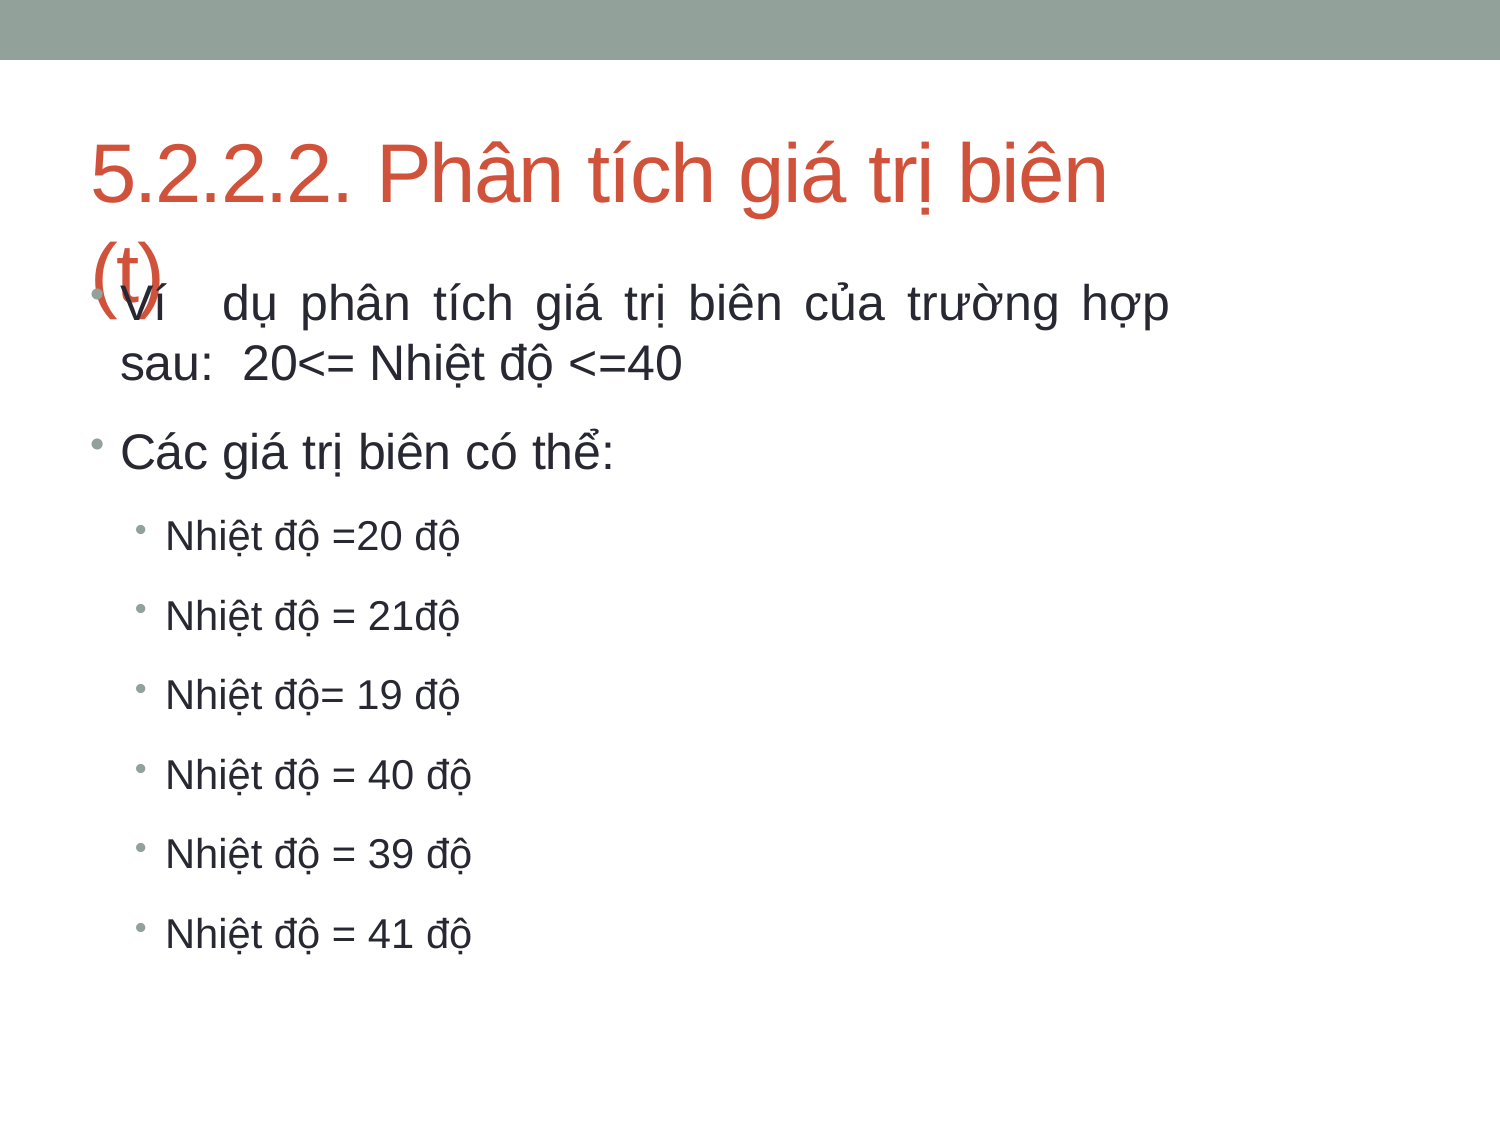

# 5.2.2.2. Phân tích giá trị biên (t)
Ví	dụ	phân	tích	giá	trị	biên	của	trường	hợp	sau:  20<= Nhiệt độ <=40
Các giá trị biên có thể:
Nhiệt độ =20 độ
Nhiệt độ = 21độ
Nhiệt độ= 19 độ
Nhiệt độ = 40 độ
Nhiệt độ = 39 độ
Nhiệt độ = 41 độ